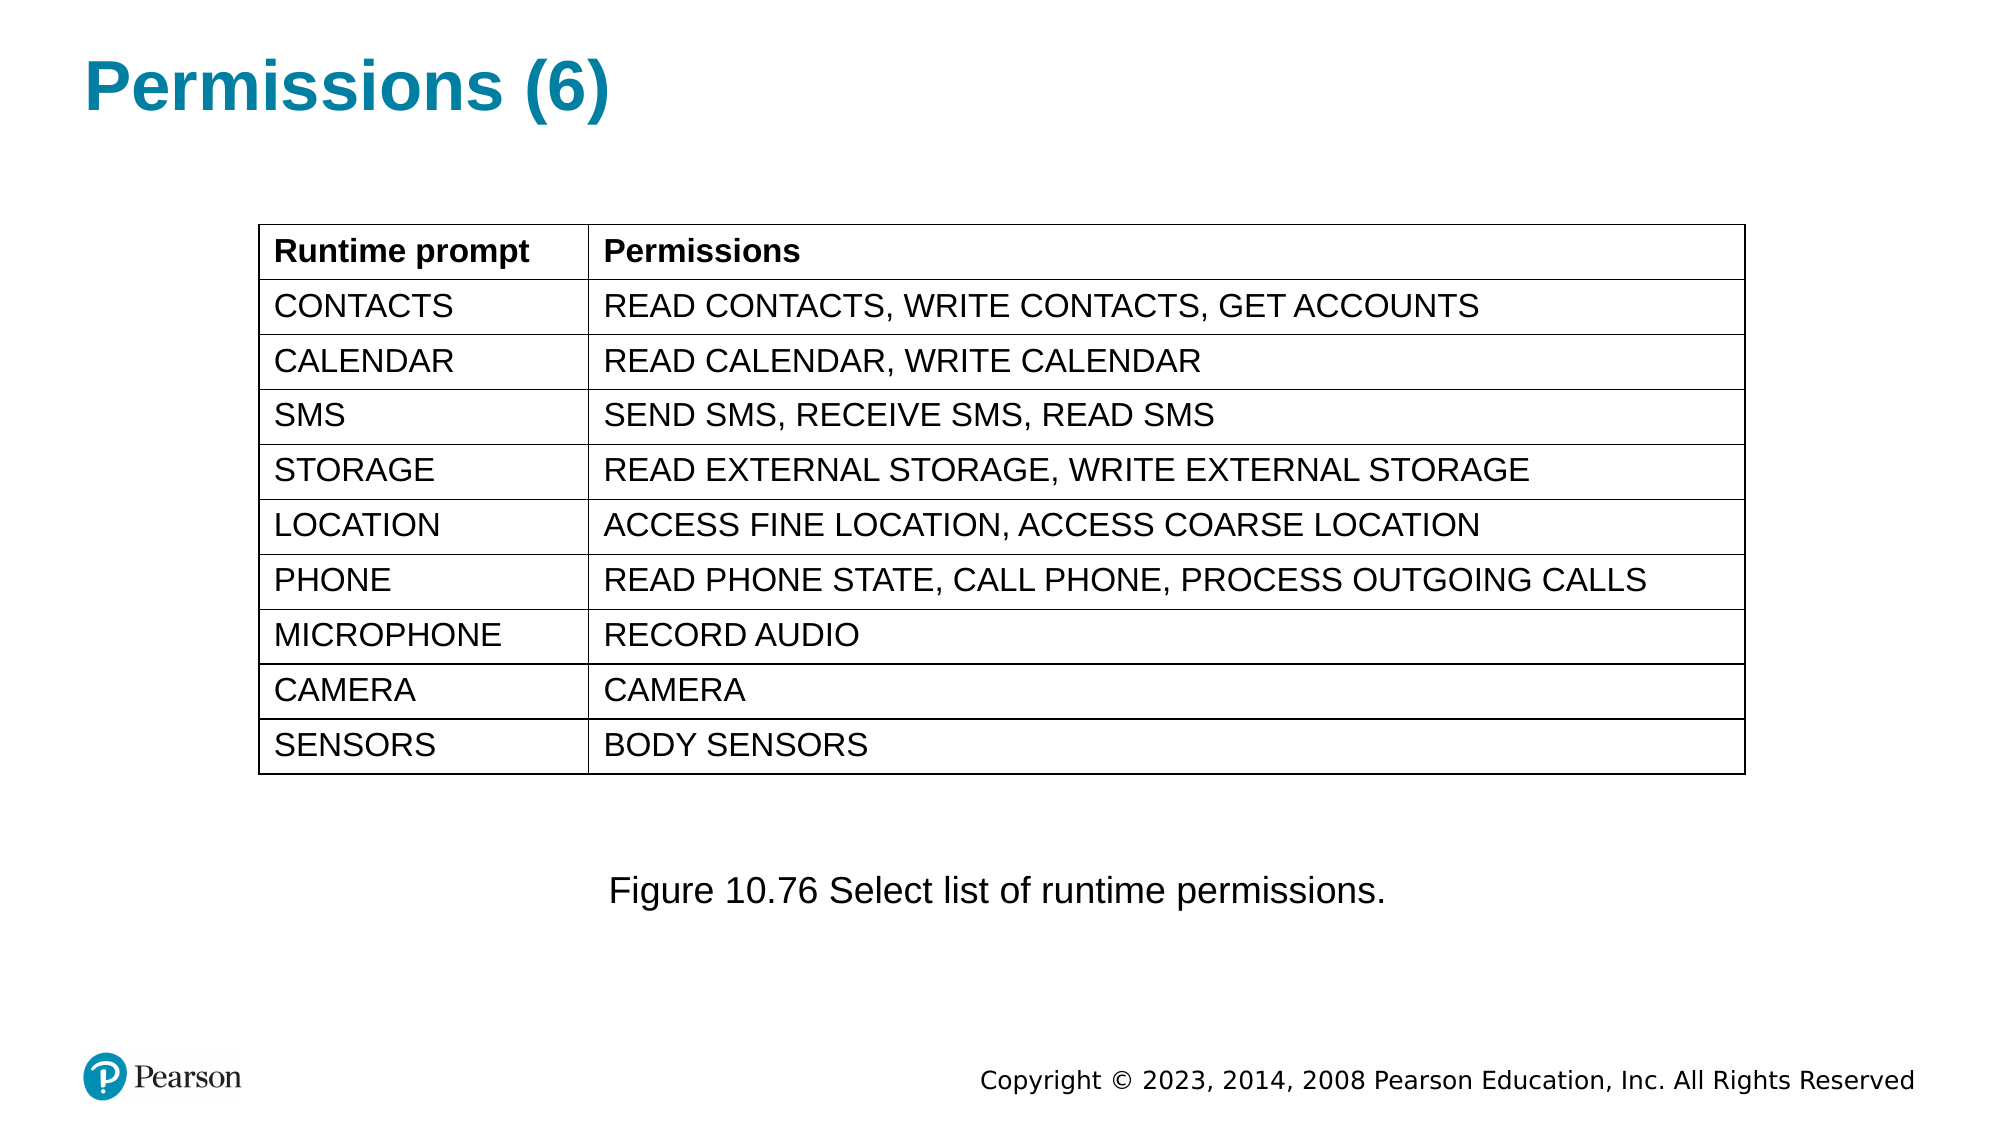

# Permissions (6)
| Runtime prompt | Permissions |
| --- | --- |
| CONTACTS | READ CONTACTS, WRITE CONTACTS, GET ACCOUNTS |
| CALENDAR | READ CALENDAR, WRITE CALENDAR |
| SMS | SEND SMS, RECEIVE SMS, READ SMS |
| STORAGE | READ EXTERNAL STORAGE, WRITE EXTERNAL STORAGE |
| LOCATION | ACCESS FINE LOCATION, ACCESS COARSE LOCATION |
| PHONE | READ PHONE STATE, CALL PHONE, PROCESS OUTGOING CALLS |
| MICROPHONE | RECORD AUDIO |
| CAMERA | CAMERA |
| SENSORS | BODY SENSORS |
Figure 10.76 Select list of runtime permissions.